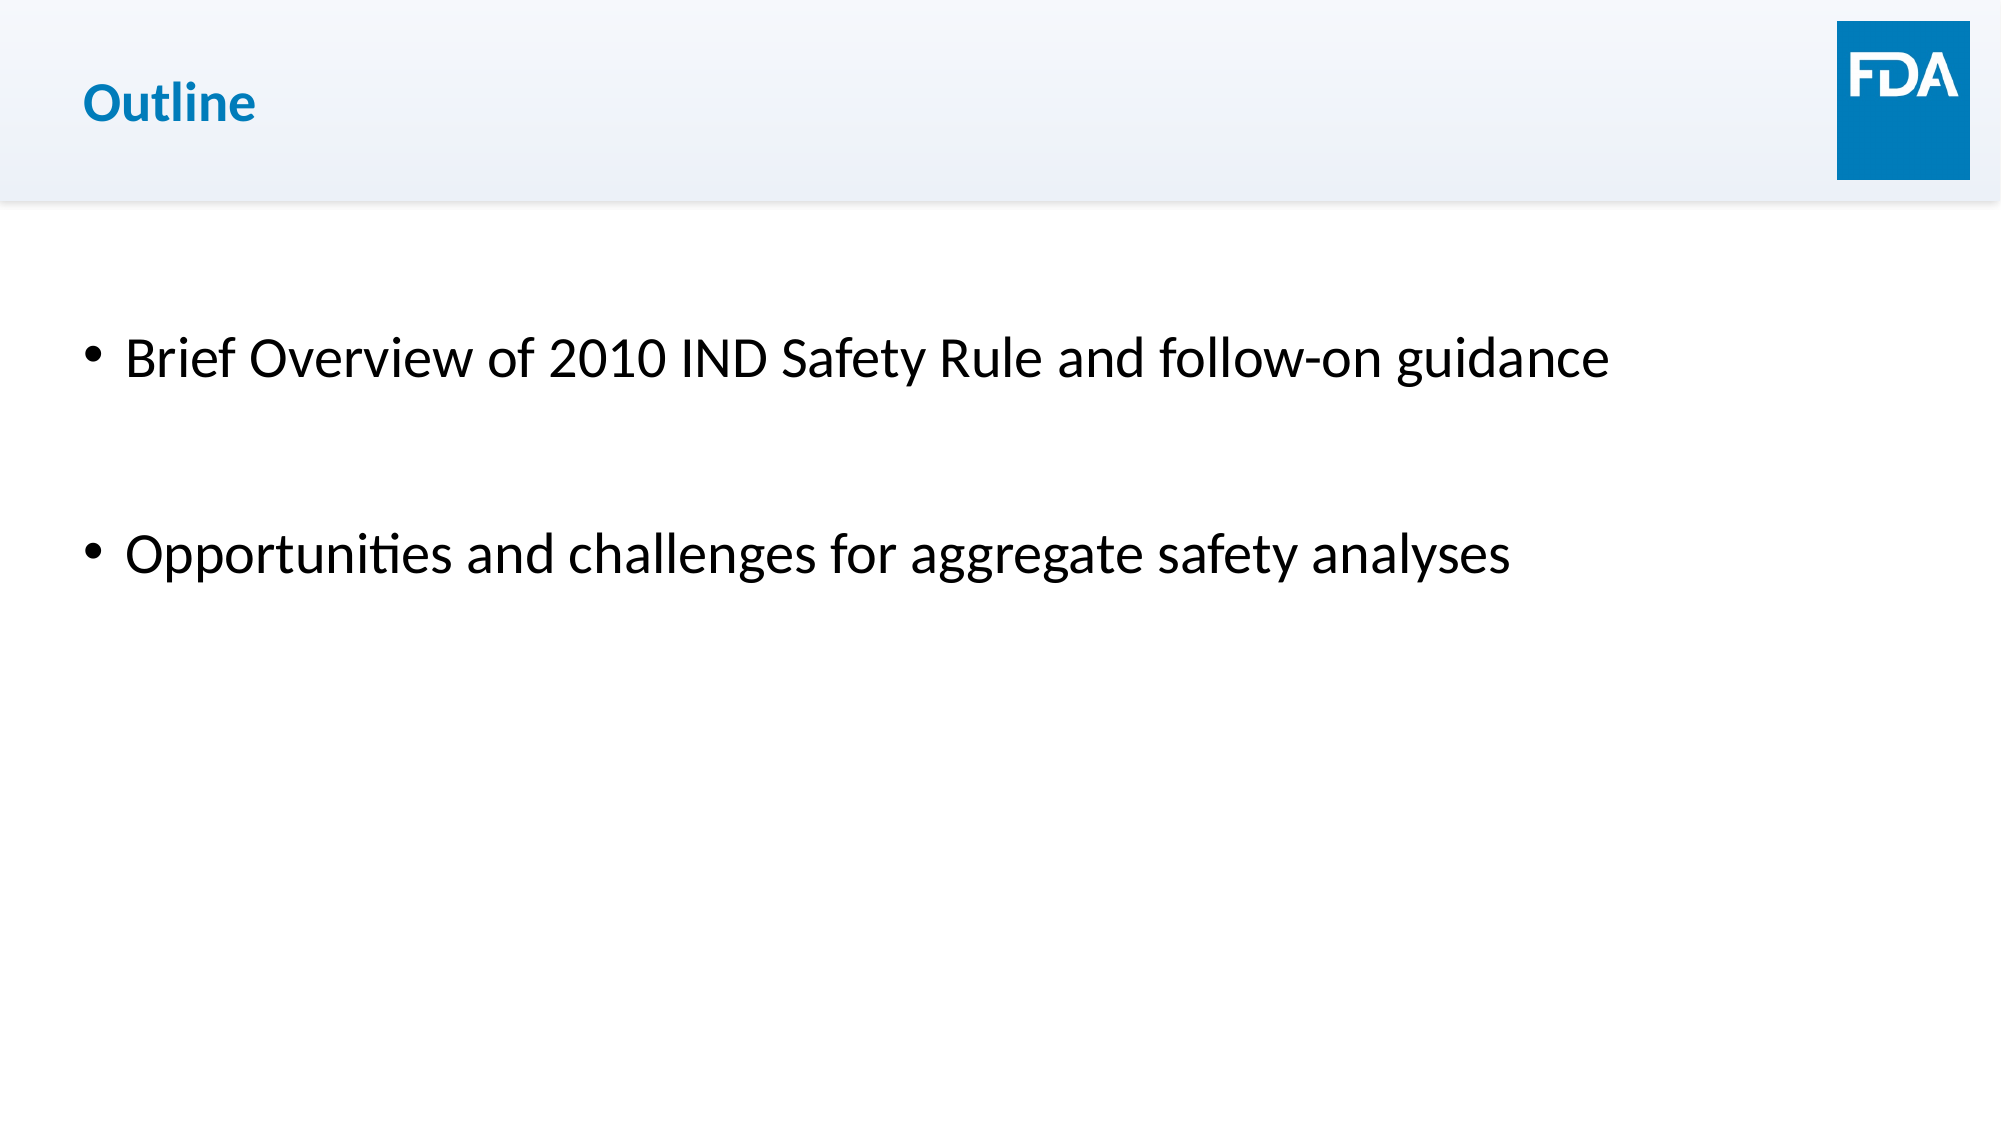

# Outline
Brief Overview of 2010 IND Safety Rule and follow-on guidance

Opportunities and challenges for aggregate safety analyses